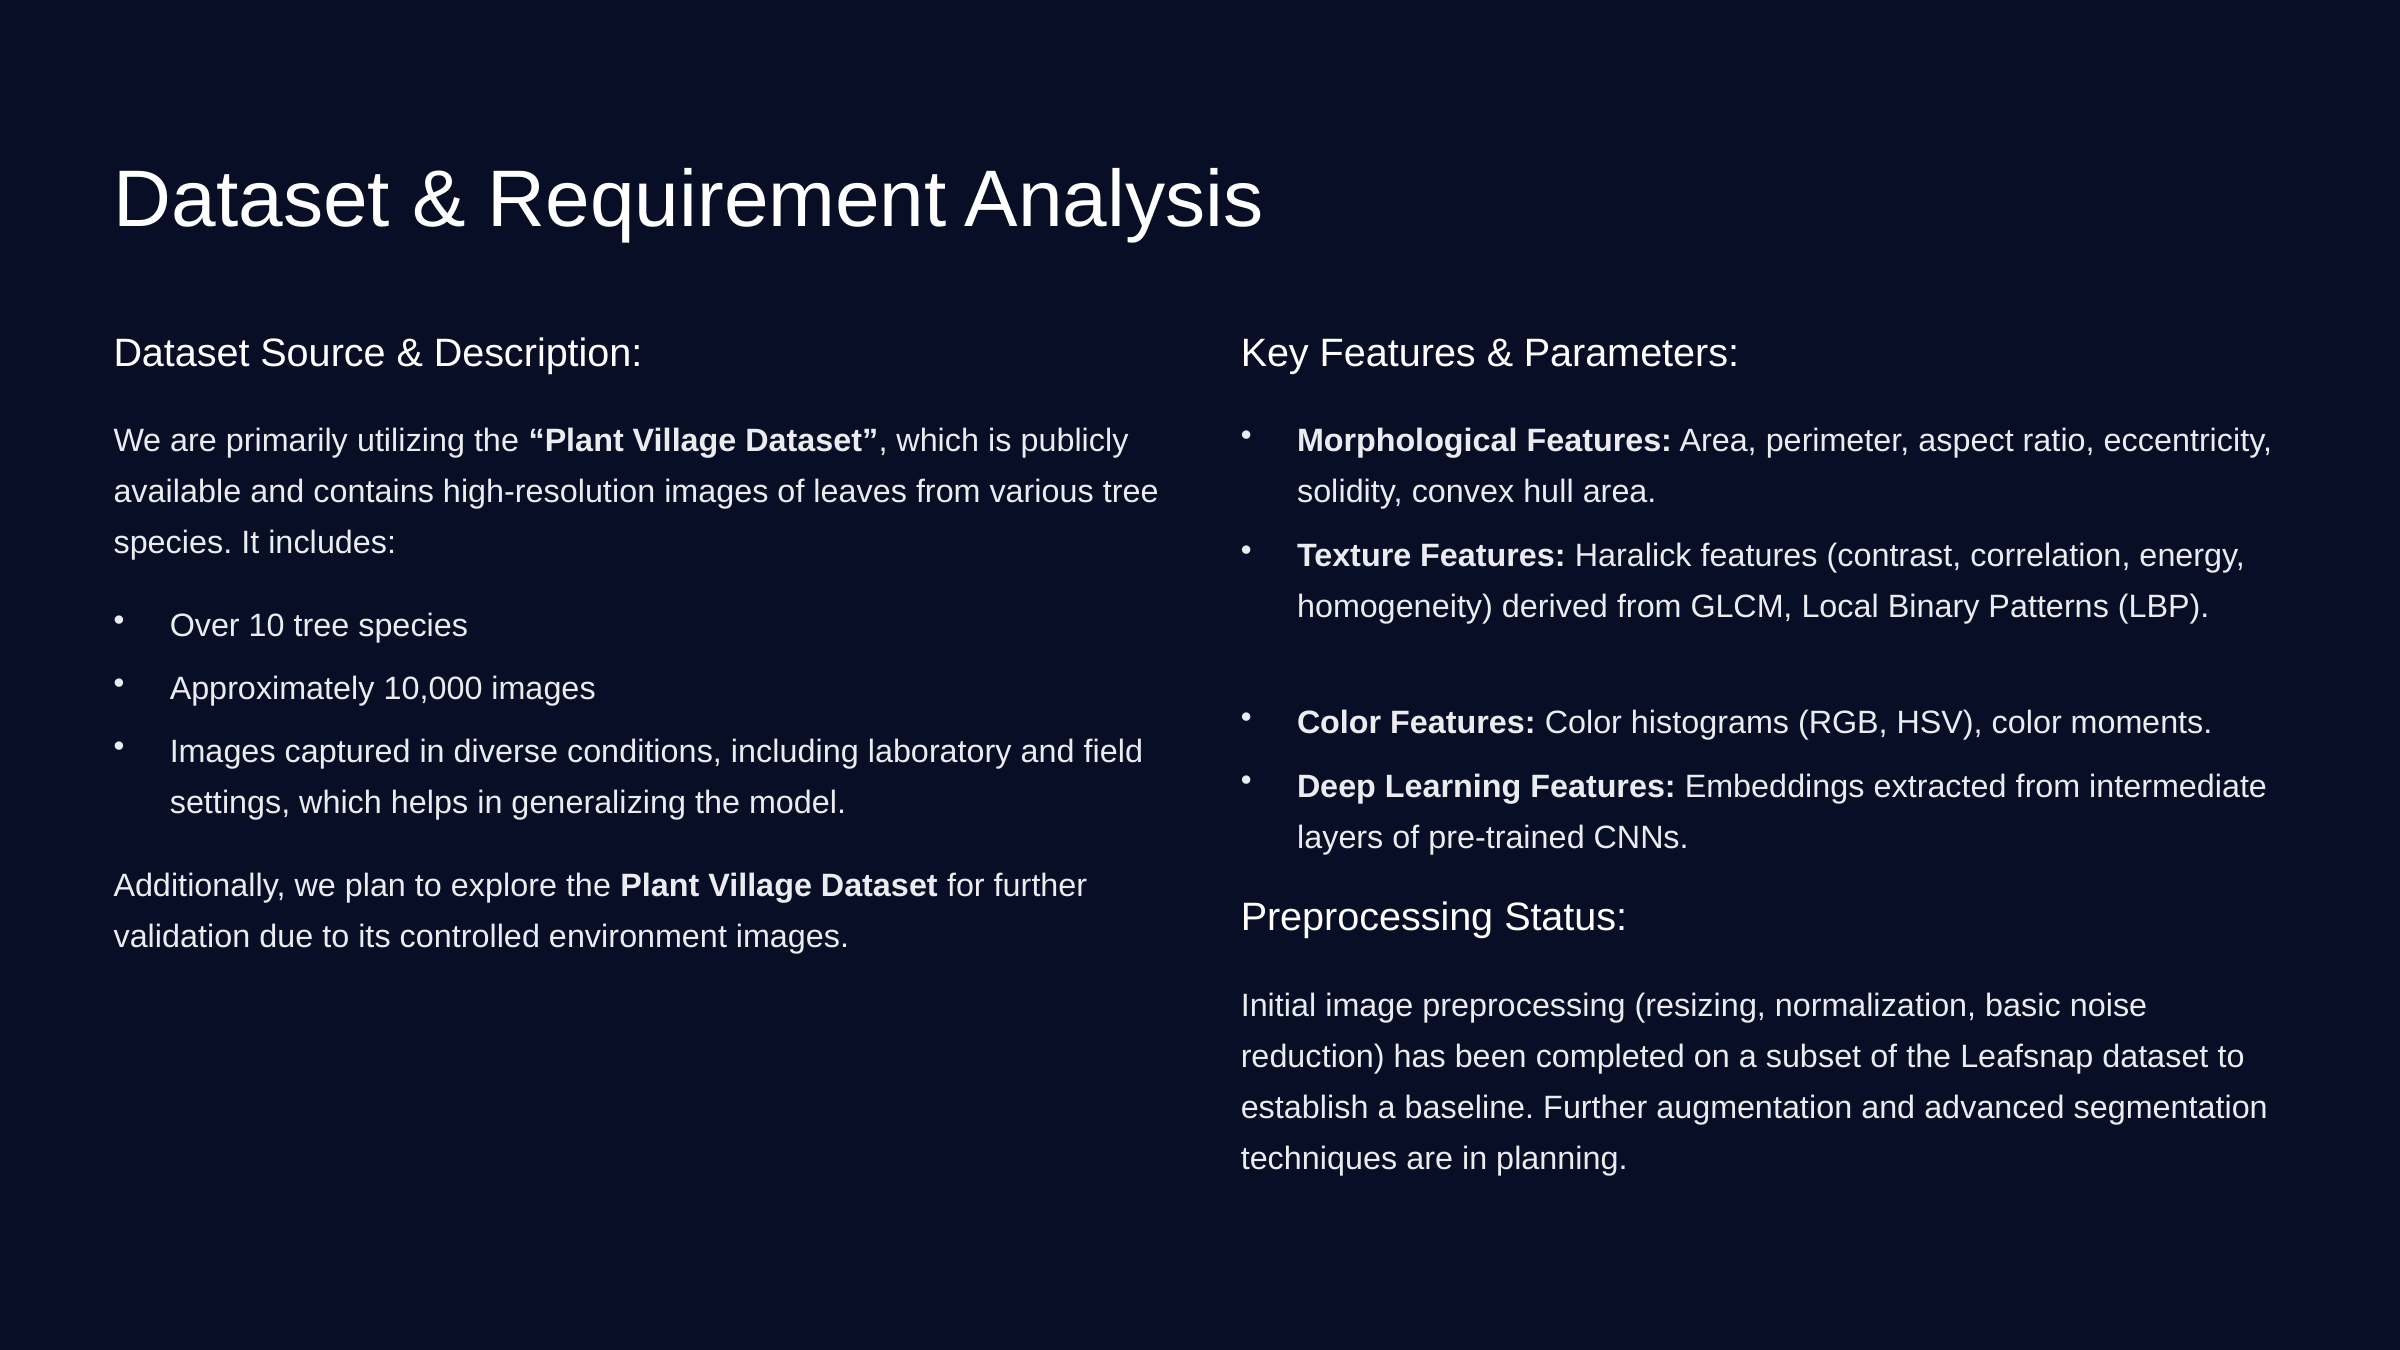

Dataset & Requirement Analysis
Dataset Source & Description:
Key Features & Parameters:
We are primarily utilizing the “Plant Village Dataset”, which is publicly available and contains high-resolution images of leaves from various tree species. It includes:
Morphological Features: Area, perimeter, aspect ratio, eccentricity, solidity, convex hull area.
Texture Features: Haralick features (contrast, correlation, energy, homogeneity) derived from GLCM, Local Binary Patterns (LBP).
Over 10 tree species
Approximately 10,000 images
Color Features: Color histograms (RGB, HSV), color moments.
Images captured in diverse conditions, including laboratory and field settings, which helps in generalizing the model.
Deep Learning Features: Embeddings extracted from intermediate layers of pre-trained CNNs.
Additionally, we plan to explore the Plant Village Dataset for further validation due to its controlled environment images.
Preprocessing Status:
Initial image preprocessing (resizing, normalization, basic noise reduction) has been completed on a subset of the Leafsnap dataset to establish a baseline. Further augmentation and advanced segmentation techniques are in planning.